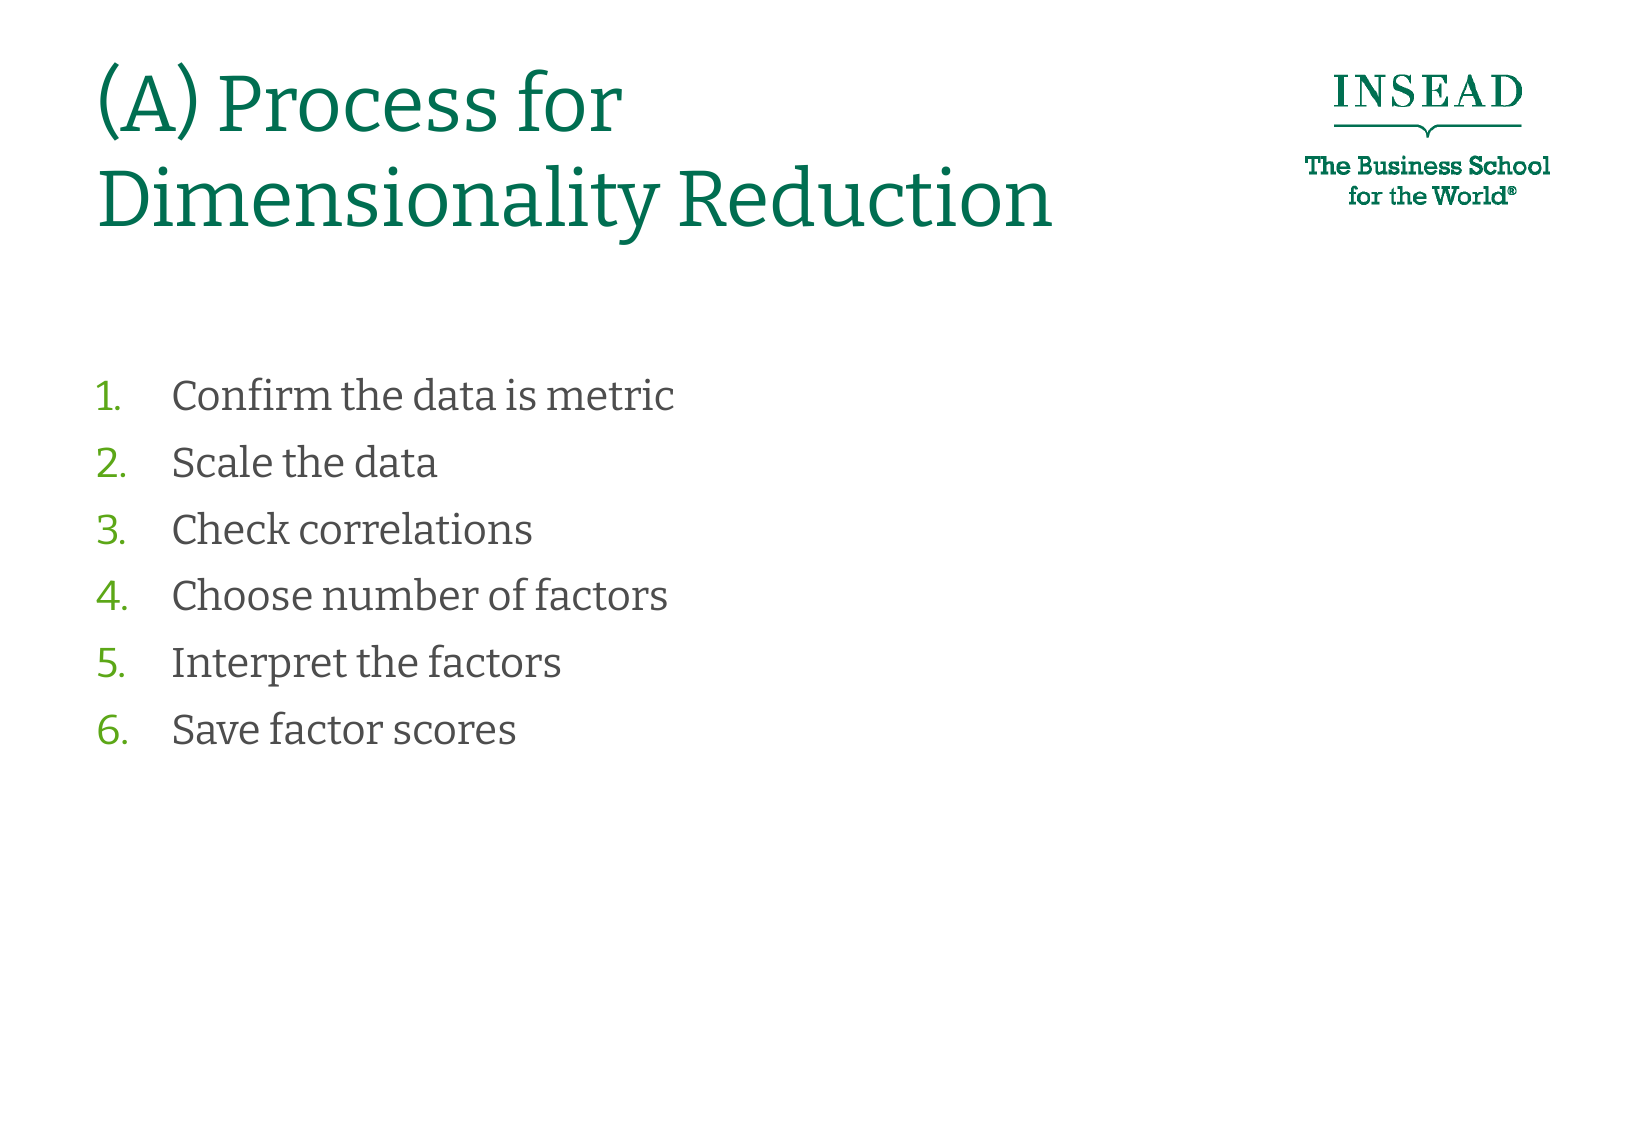

# (A) Process for Dimensionality Reduction
Confirm the data is metric
Scale the data
Check correlations
Choose number of factors
Interpret the factors
Save factor scores